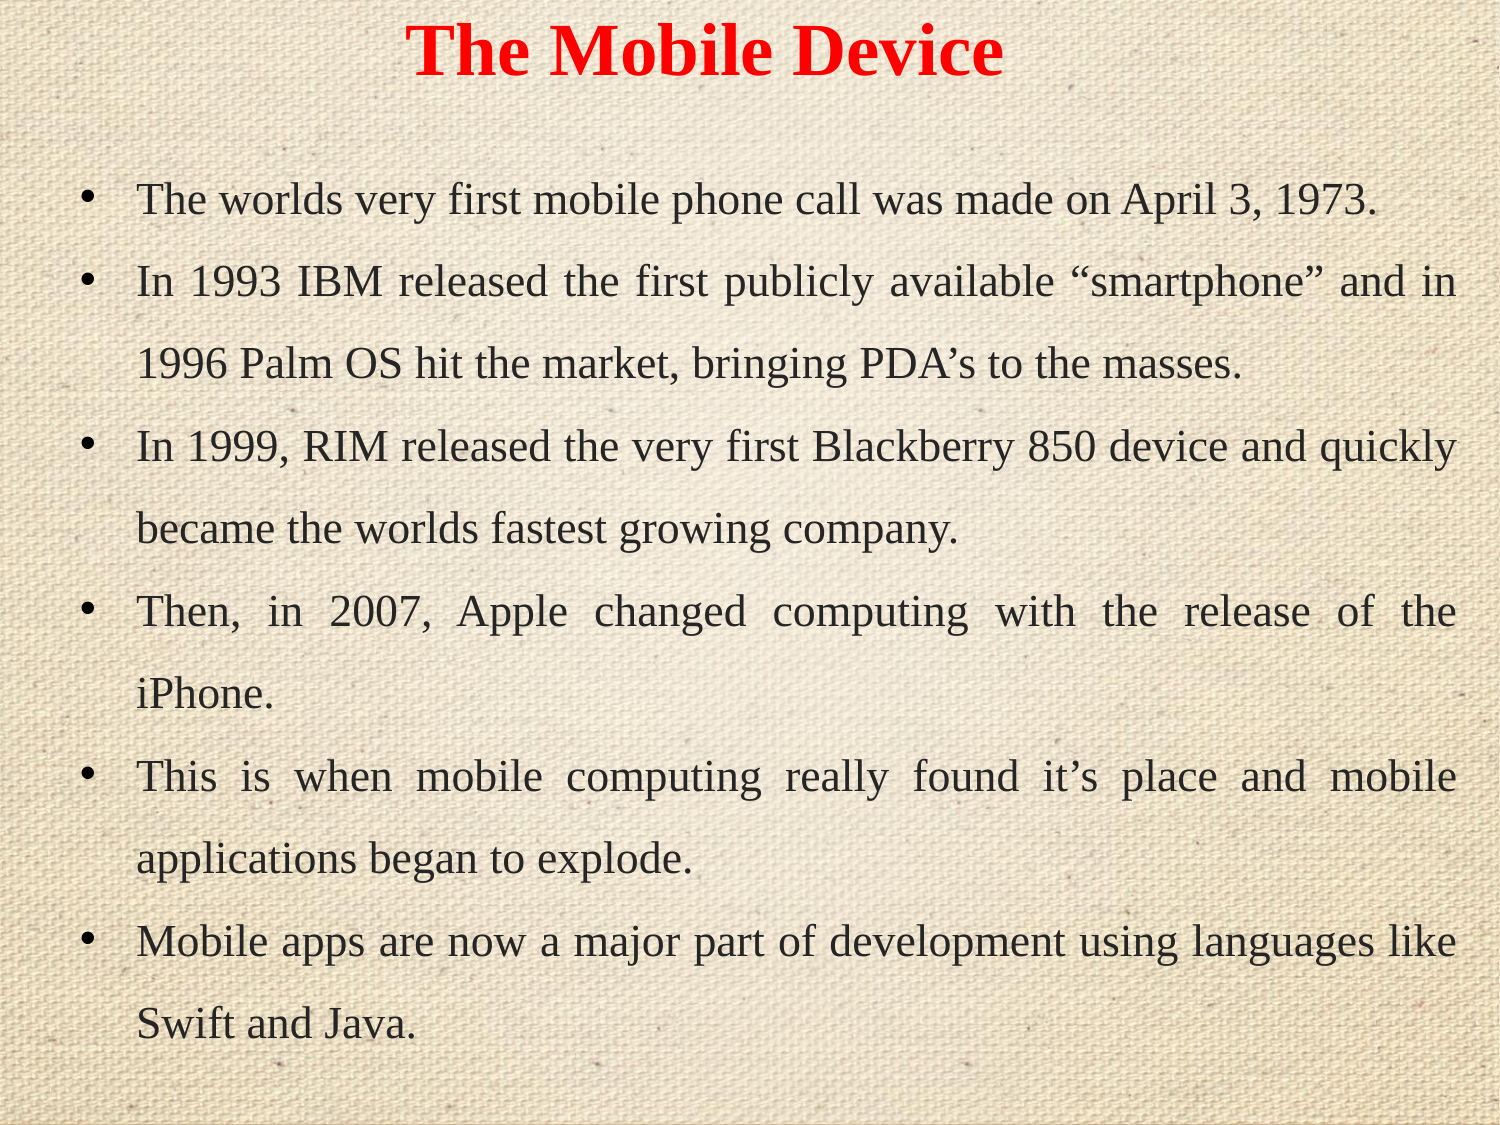

# The Mobile Device
The worlds very first mobile phone call was made on April 3, 1973.
In 1993 IBM released the first publicly available “smartphone” and in 1996 Palm OS hit the market, bringing PDA’s to the masses.
In 1999, RIM released the very first Blackberry 850 device and quickly became the worlds fastest growing company.
Then, in 2007, Apple changed computing with the release of the iPhone.
This is when mobile computing really found it’s place and mobile applications began to explode.
Mobile apps are now a major part of development using languages like Swift and Java.